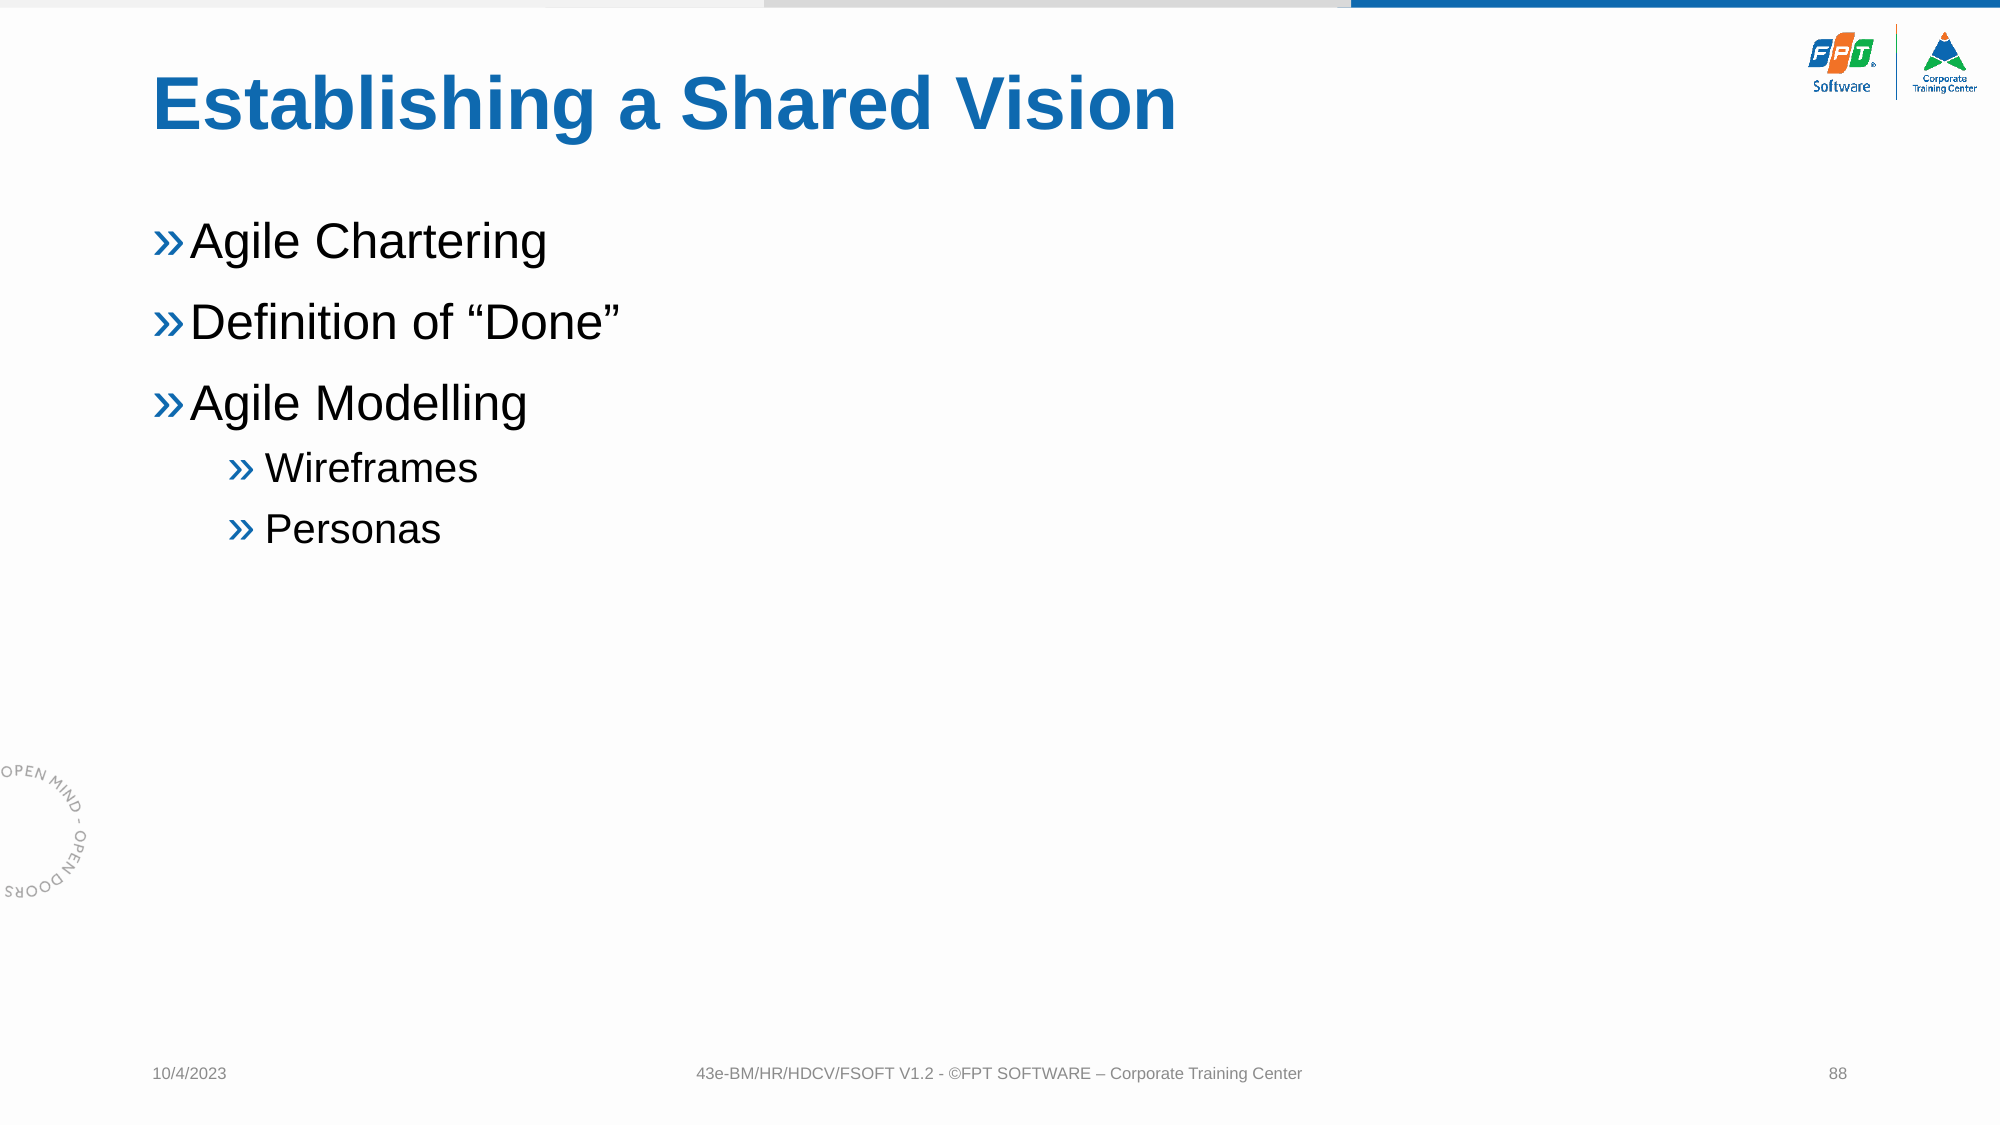

# Establishing a Shared Vision
Agile Chartering
Definition of “Done”
Agile Modelling
Wireframes
Personas
10/4/2023
43e-BM/HR/HDCV/FSOFT V1.2 - ©FPT SOFTWARE – Corporate Training Center
88